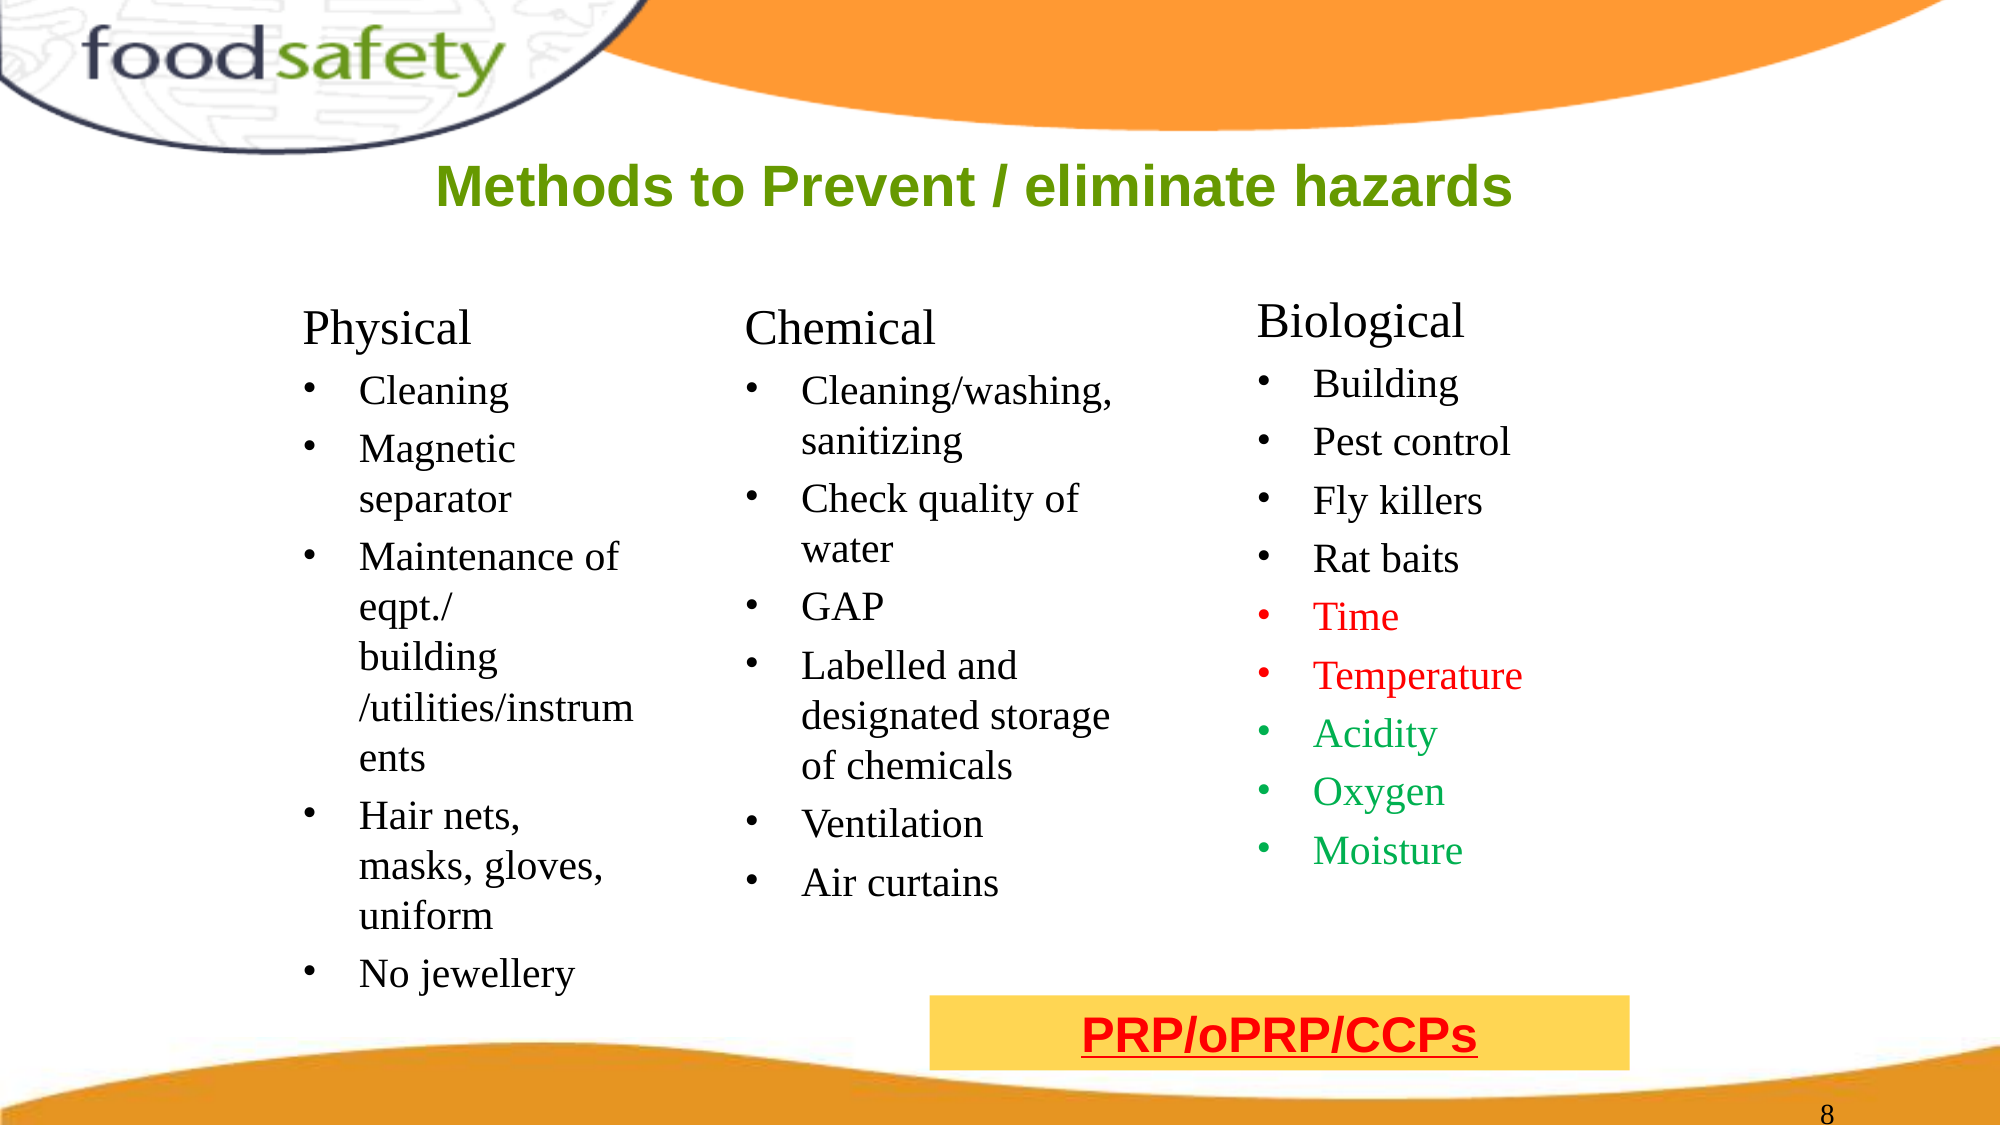

# Methods to Prevent / eliminate hazards
Biological
Building
Pest control
Fly killers
Rat baits
Time
Temperature
Acidity
Oxygen
Moisture

Physical
Cleaning
Magnetic separator
Maintenance of eqpt./ building /utilities/instruments
Hair nets, masks, gloves, uniform
No jewellery

Chemical
Cleaning/washing, sanitizing
Check quality of water
GAP
Labelled and designated storage of chemicals
Ventilation
Air curtains

PRP/oPRP/CCPs
8